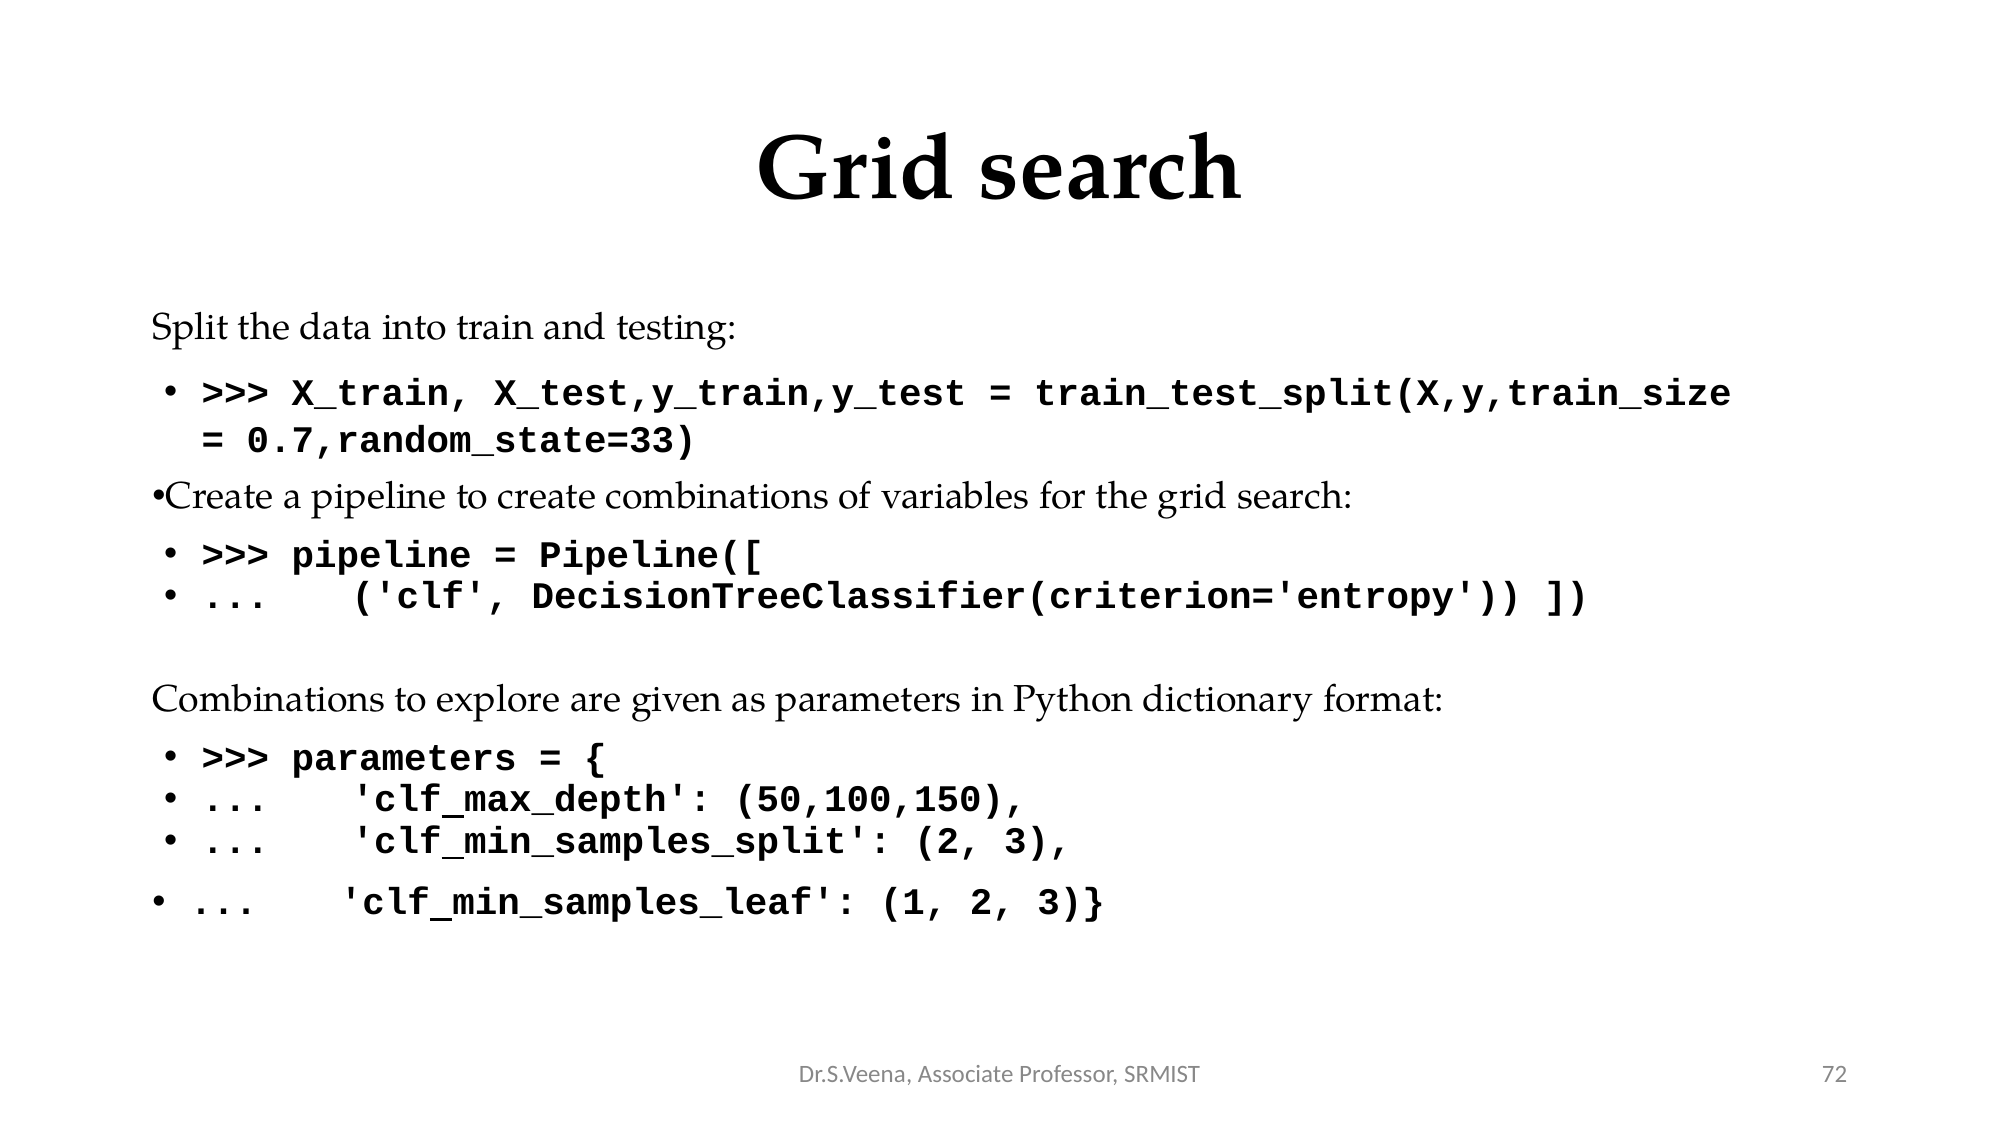

# Grid search
Split the data into train and testing:
>>> X_train, X_test,y_train,y_test = train_test_split(X,y,train_size = 0.7,random_state=33)
Create a pipeline to create combinations of variables for the grid search:
>>> pipeline = Pipeline([
...	('clf', DecisionTreeClassifier(criterion='entropy')) ])

Combinations to explore are given as parameters in Python dictionary format:
>>> parameters = {
...	'clf max_depth': (50,100,150),
...	'clf min_samples_split': (2, 3),
...	'clf min_samples_leaf': (1, 2, 3)}
Dr.S.Veena, Associate Professor, SRMIST
72